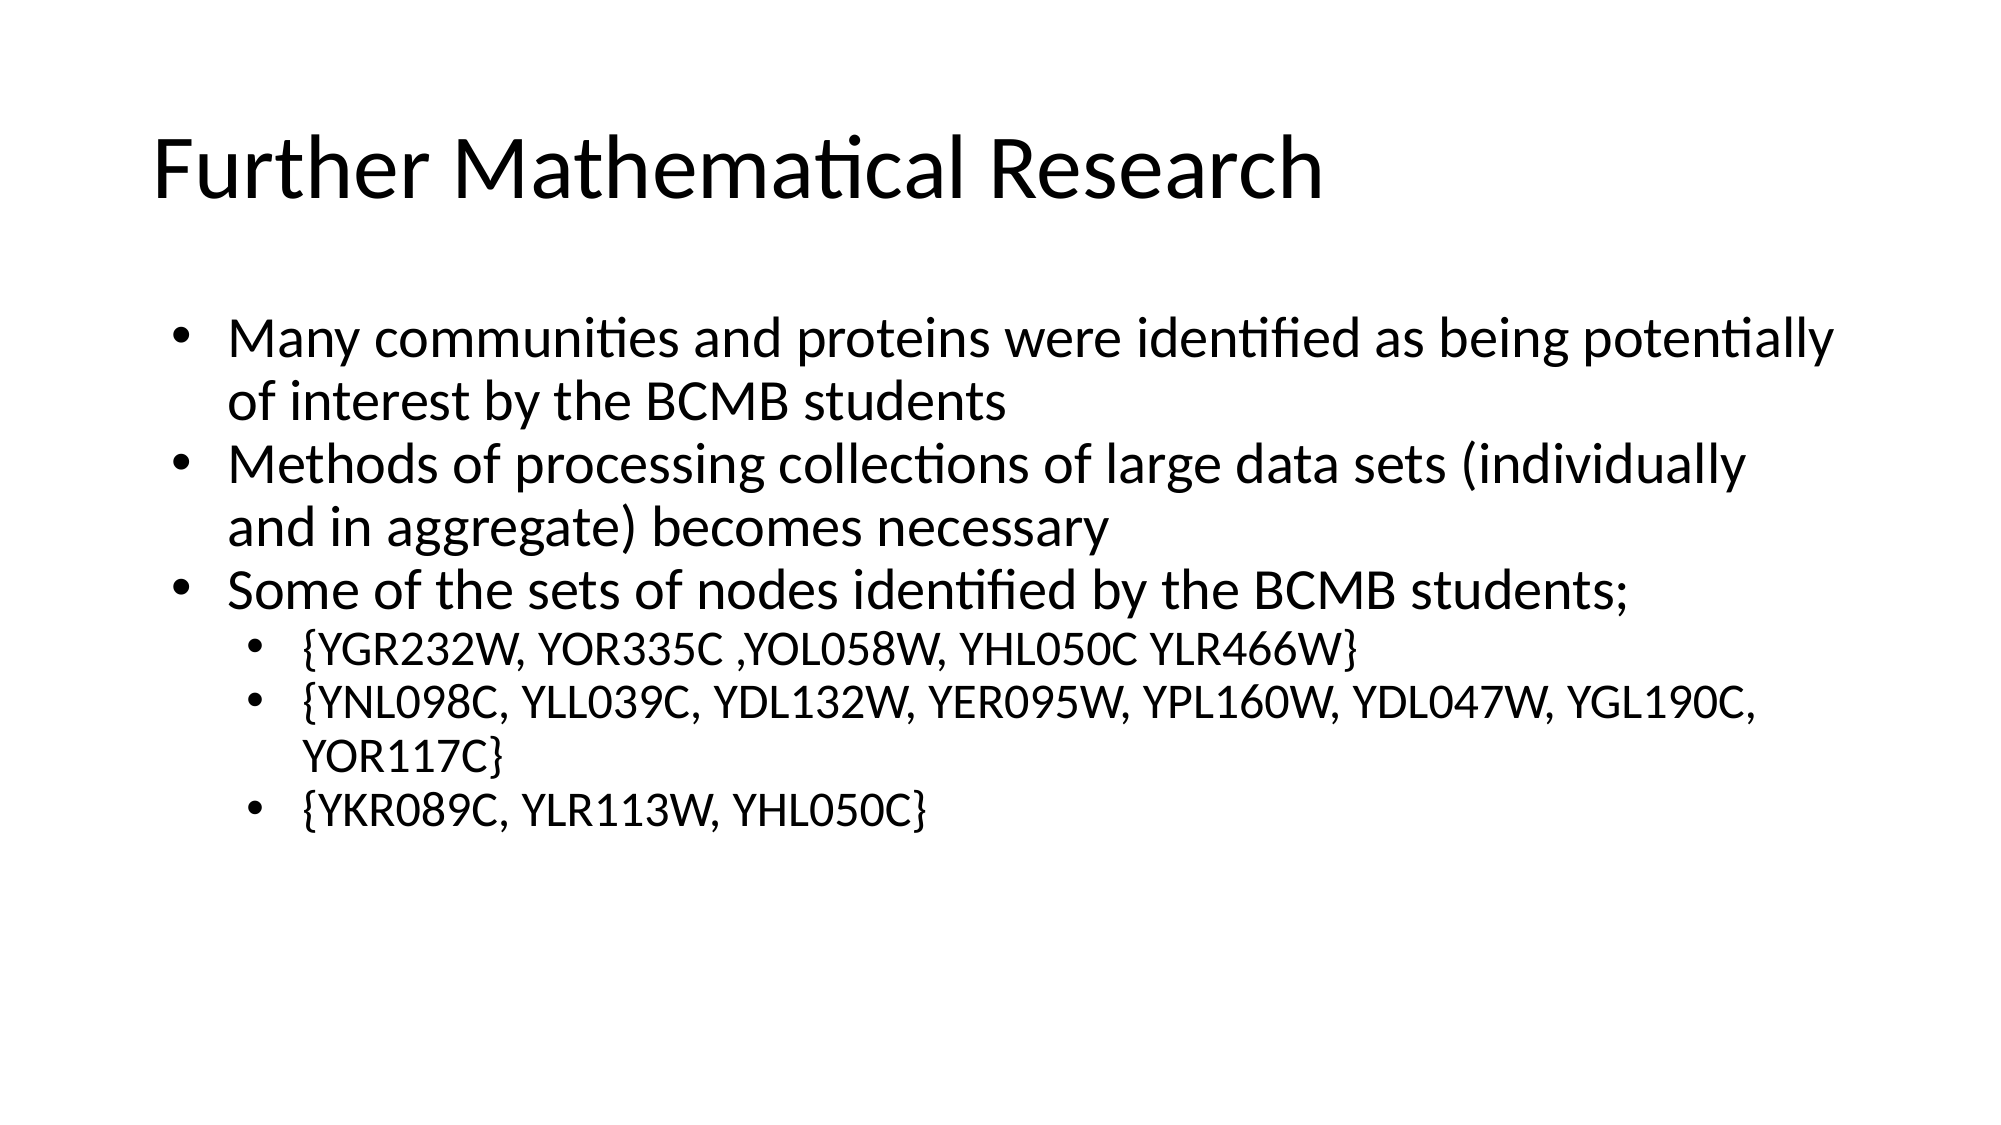

# Further Mathematical Research
Many communities and proteins were identified as being potentially of interest by the BCMB students
Methods of processing collections of large data sets (individually and in aggregate) becomes necessary
Some of the sets of nodes identified by the BCMB students;
{YGR232W, YOR335C ,YOL058W, YHL050C YLR466W}
{YNL098C, YLL039C, YDL132W, YER095W, YPL160W, YDL047W, YGL190C, YOR117C}
{YKR089C, YLR113W, YHL050C}